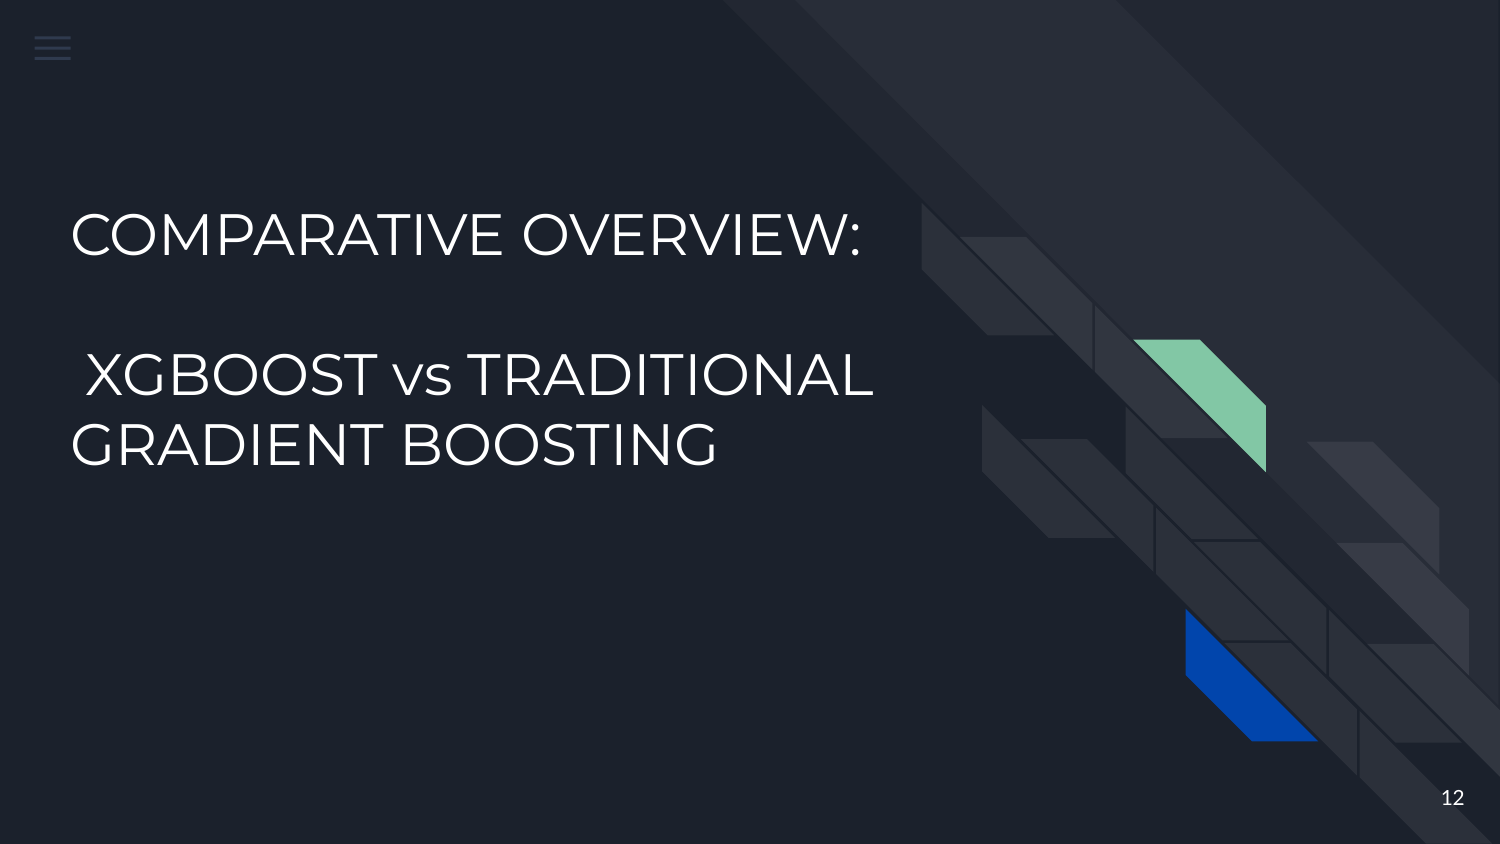

# COMPARATIVE OVERVIEW:

 XGBOOST vs TRADITIONAL GRADIENT BOOSTING
12